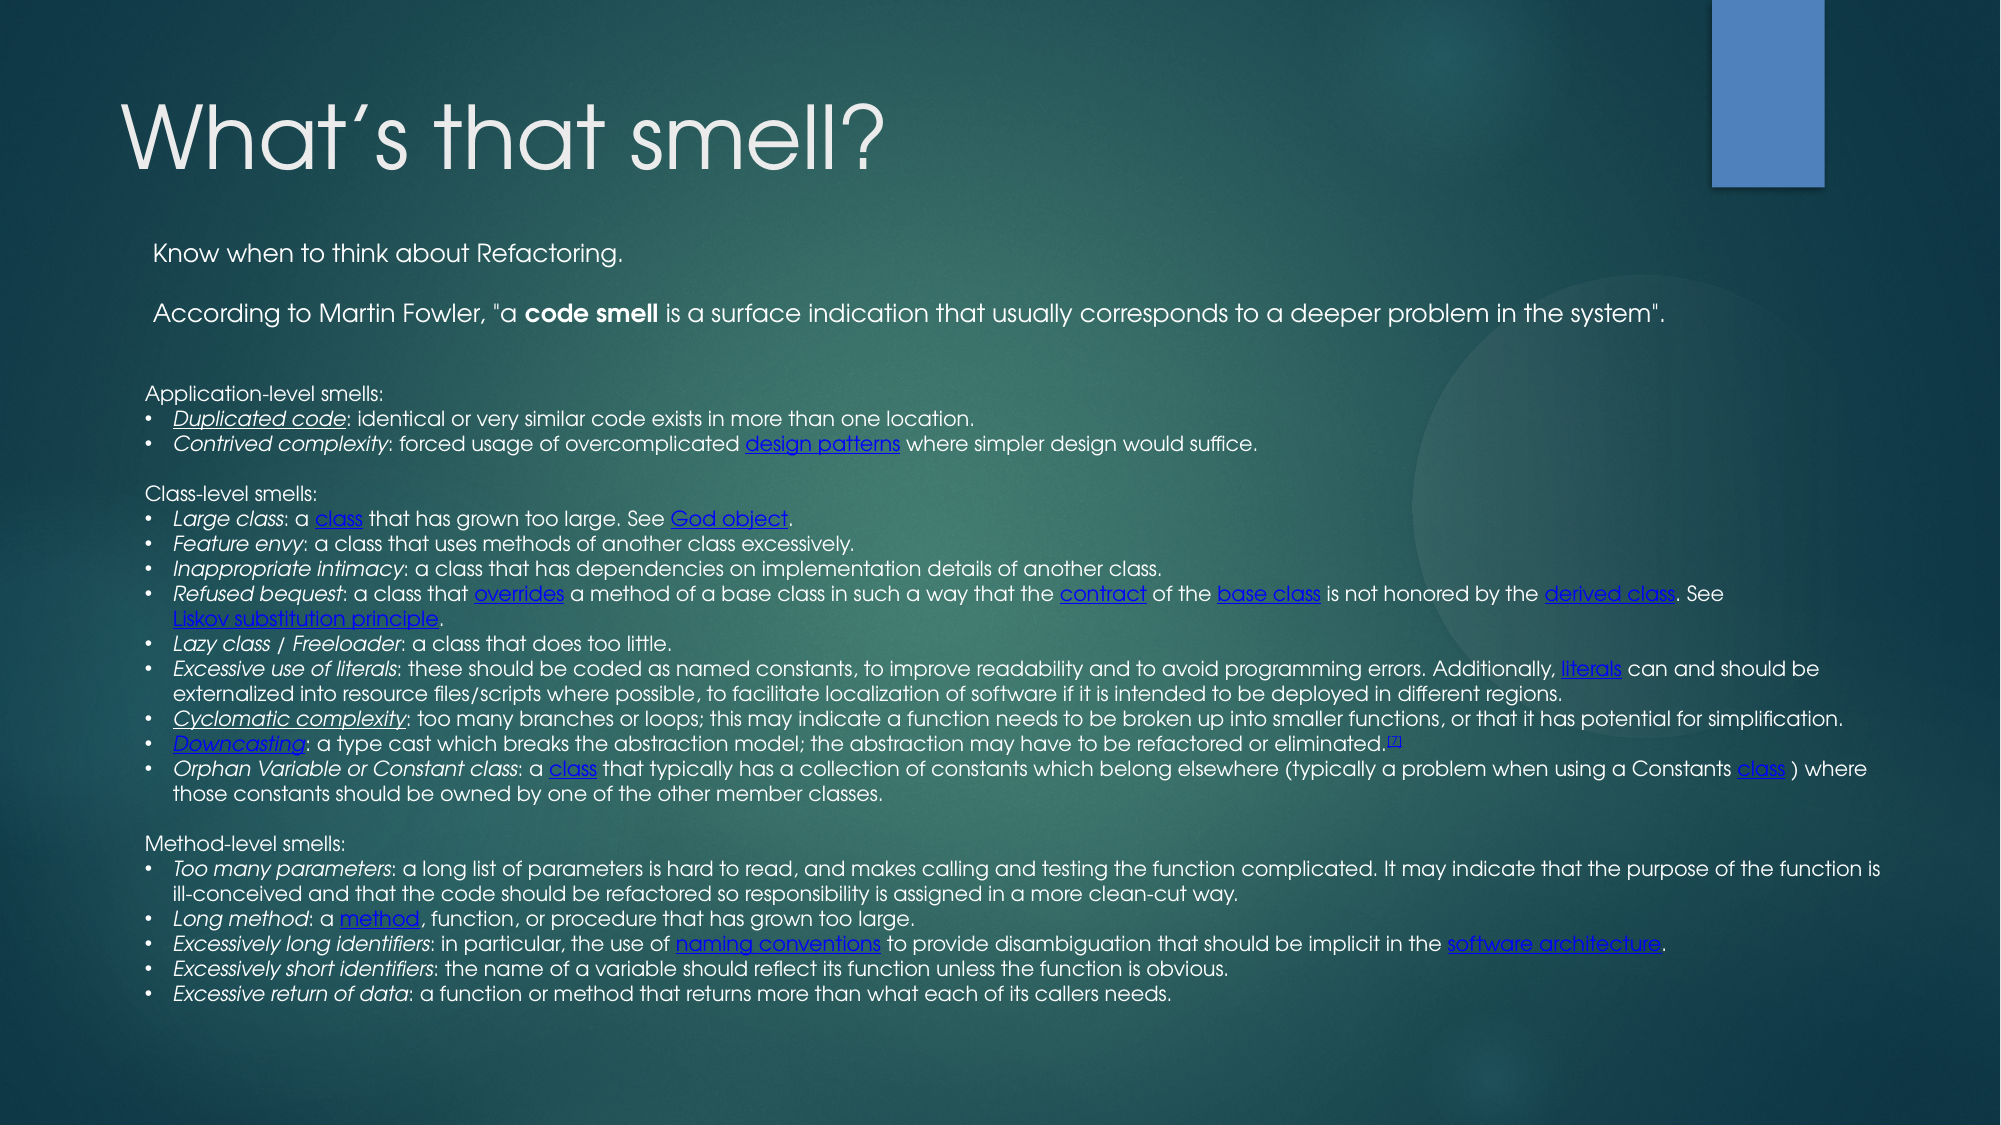

What’s that smell?
Know when to think about Refactoring.

According to Martin Fowler, "a code smell is a surface indication that usually corresponds to a deeper problem in the system".
Application-level smells:
Duplicated code: identical or very similar code exists in more than one location.
Contrived complexity: forced usage of overcomplicated design patterns where simpler design would suffice.

Class-level smells:
Large class: a class that has grown too large. See God object.
Feature envy: a class that uses methods of another class excessively.
Inappropriate intimacy: a class that has dependencies on implementation details of another class.
Refused bequest: a class that overrides a method of a base class in such a way that the contract of the base class is not honored by the derived class. See Liskov substitution principle.
Lazy class / Freeloader: a class that does too little.
Excessive use of literals: these should be coded as named constants, to improve readability and to avoid programming errors. Additionally, literals can and should be externalized into resource files/scripts where possible, to facilitate localization of software if it is intended to be deployed in different regions.
Cyclomatic complexity: too many branches or loops; this may indicate a function needs to be broken up into smaller functions, or that it has potential for simplification.
Downcasting: a type cast which breaks the abstraction model; the abstraction may have to be refactored or eliminated.[7]
Orphan Variable or Constant class: a class that typically has a collection of constants which belong elsewhere (typically a problem when using a Constants class ) where those constants should be owned by one of the other member classes.

Method-level smells:
Too many parameters: a long list of parameters is hard to read, and makes calling and testing the function complicated. It may indicate that the purpose of the function is ill-conceived and that the code should be refactored so responsibility is assigned in a more clean-cut way.
Long method: a method, function, or procedure that has grown too large.
Excessively long identifiers: in particular, the use of naming conventions to provide disambiguation that should be implicit in the software architecture.
Excessively short identifiers: the name of a variable should reflect its function unless the function is obvious.
Excessive return of data: a function or method that returns more than what each of its callers needs.